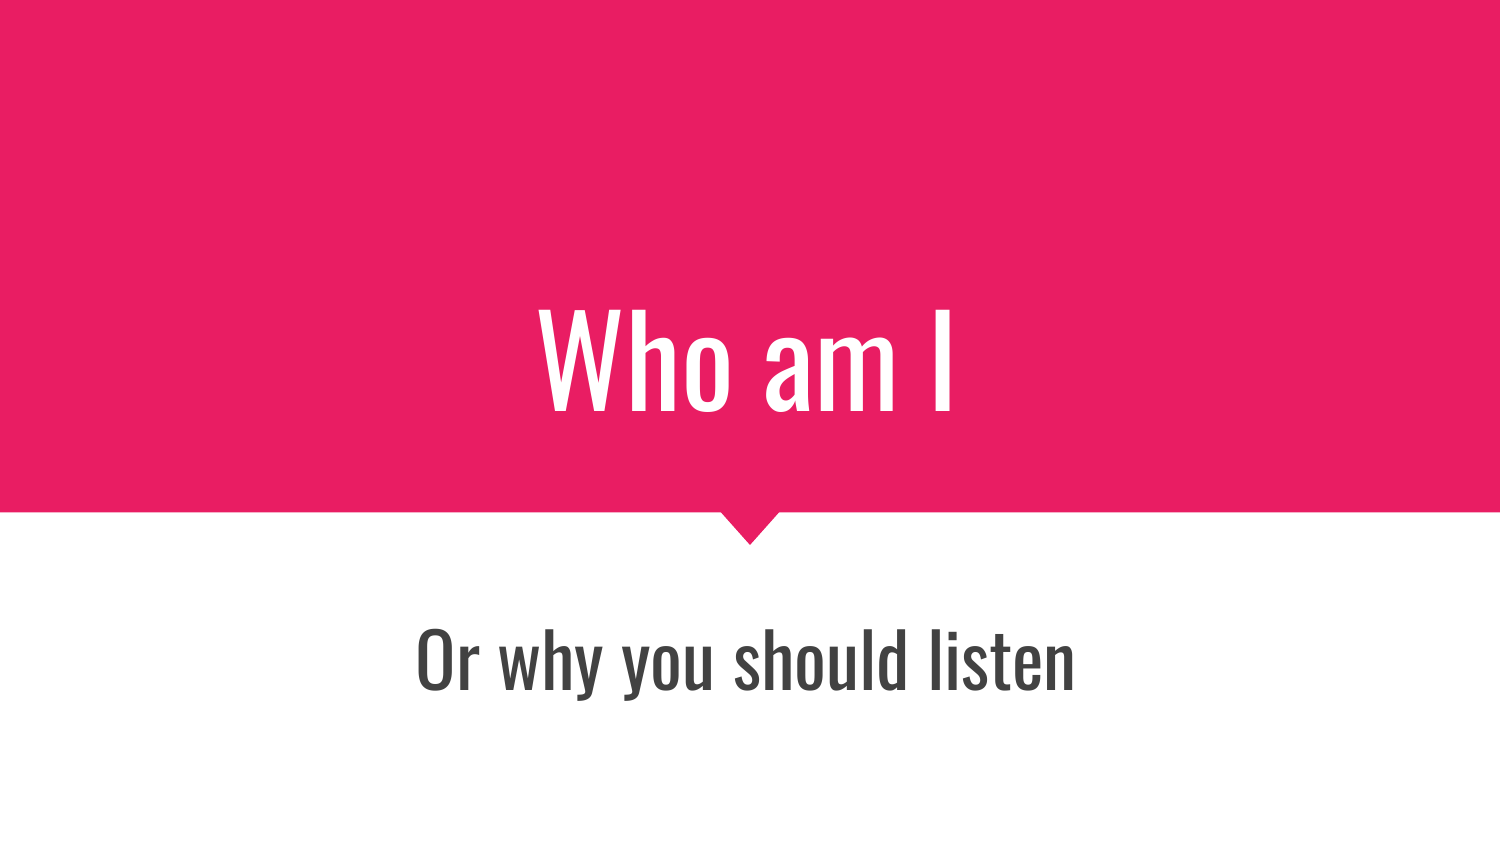

# Who am I
Or why you should listen